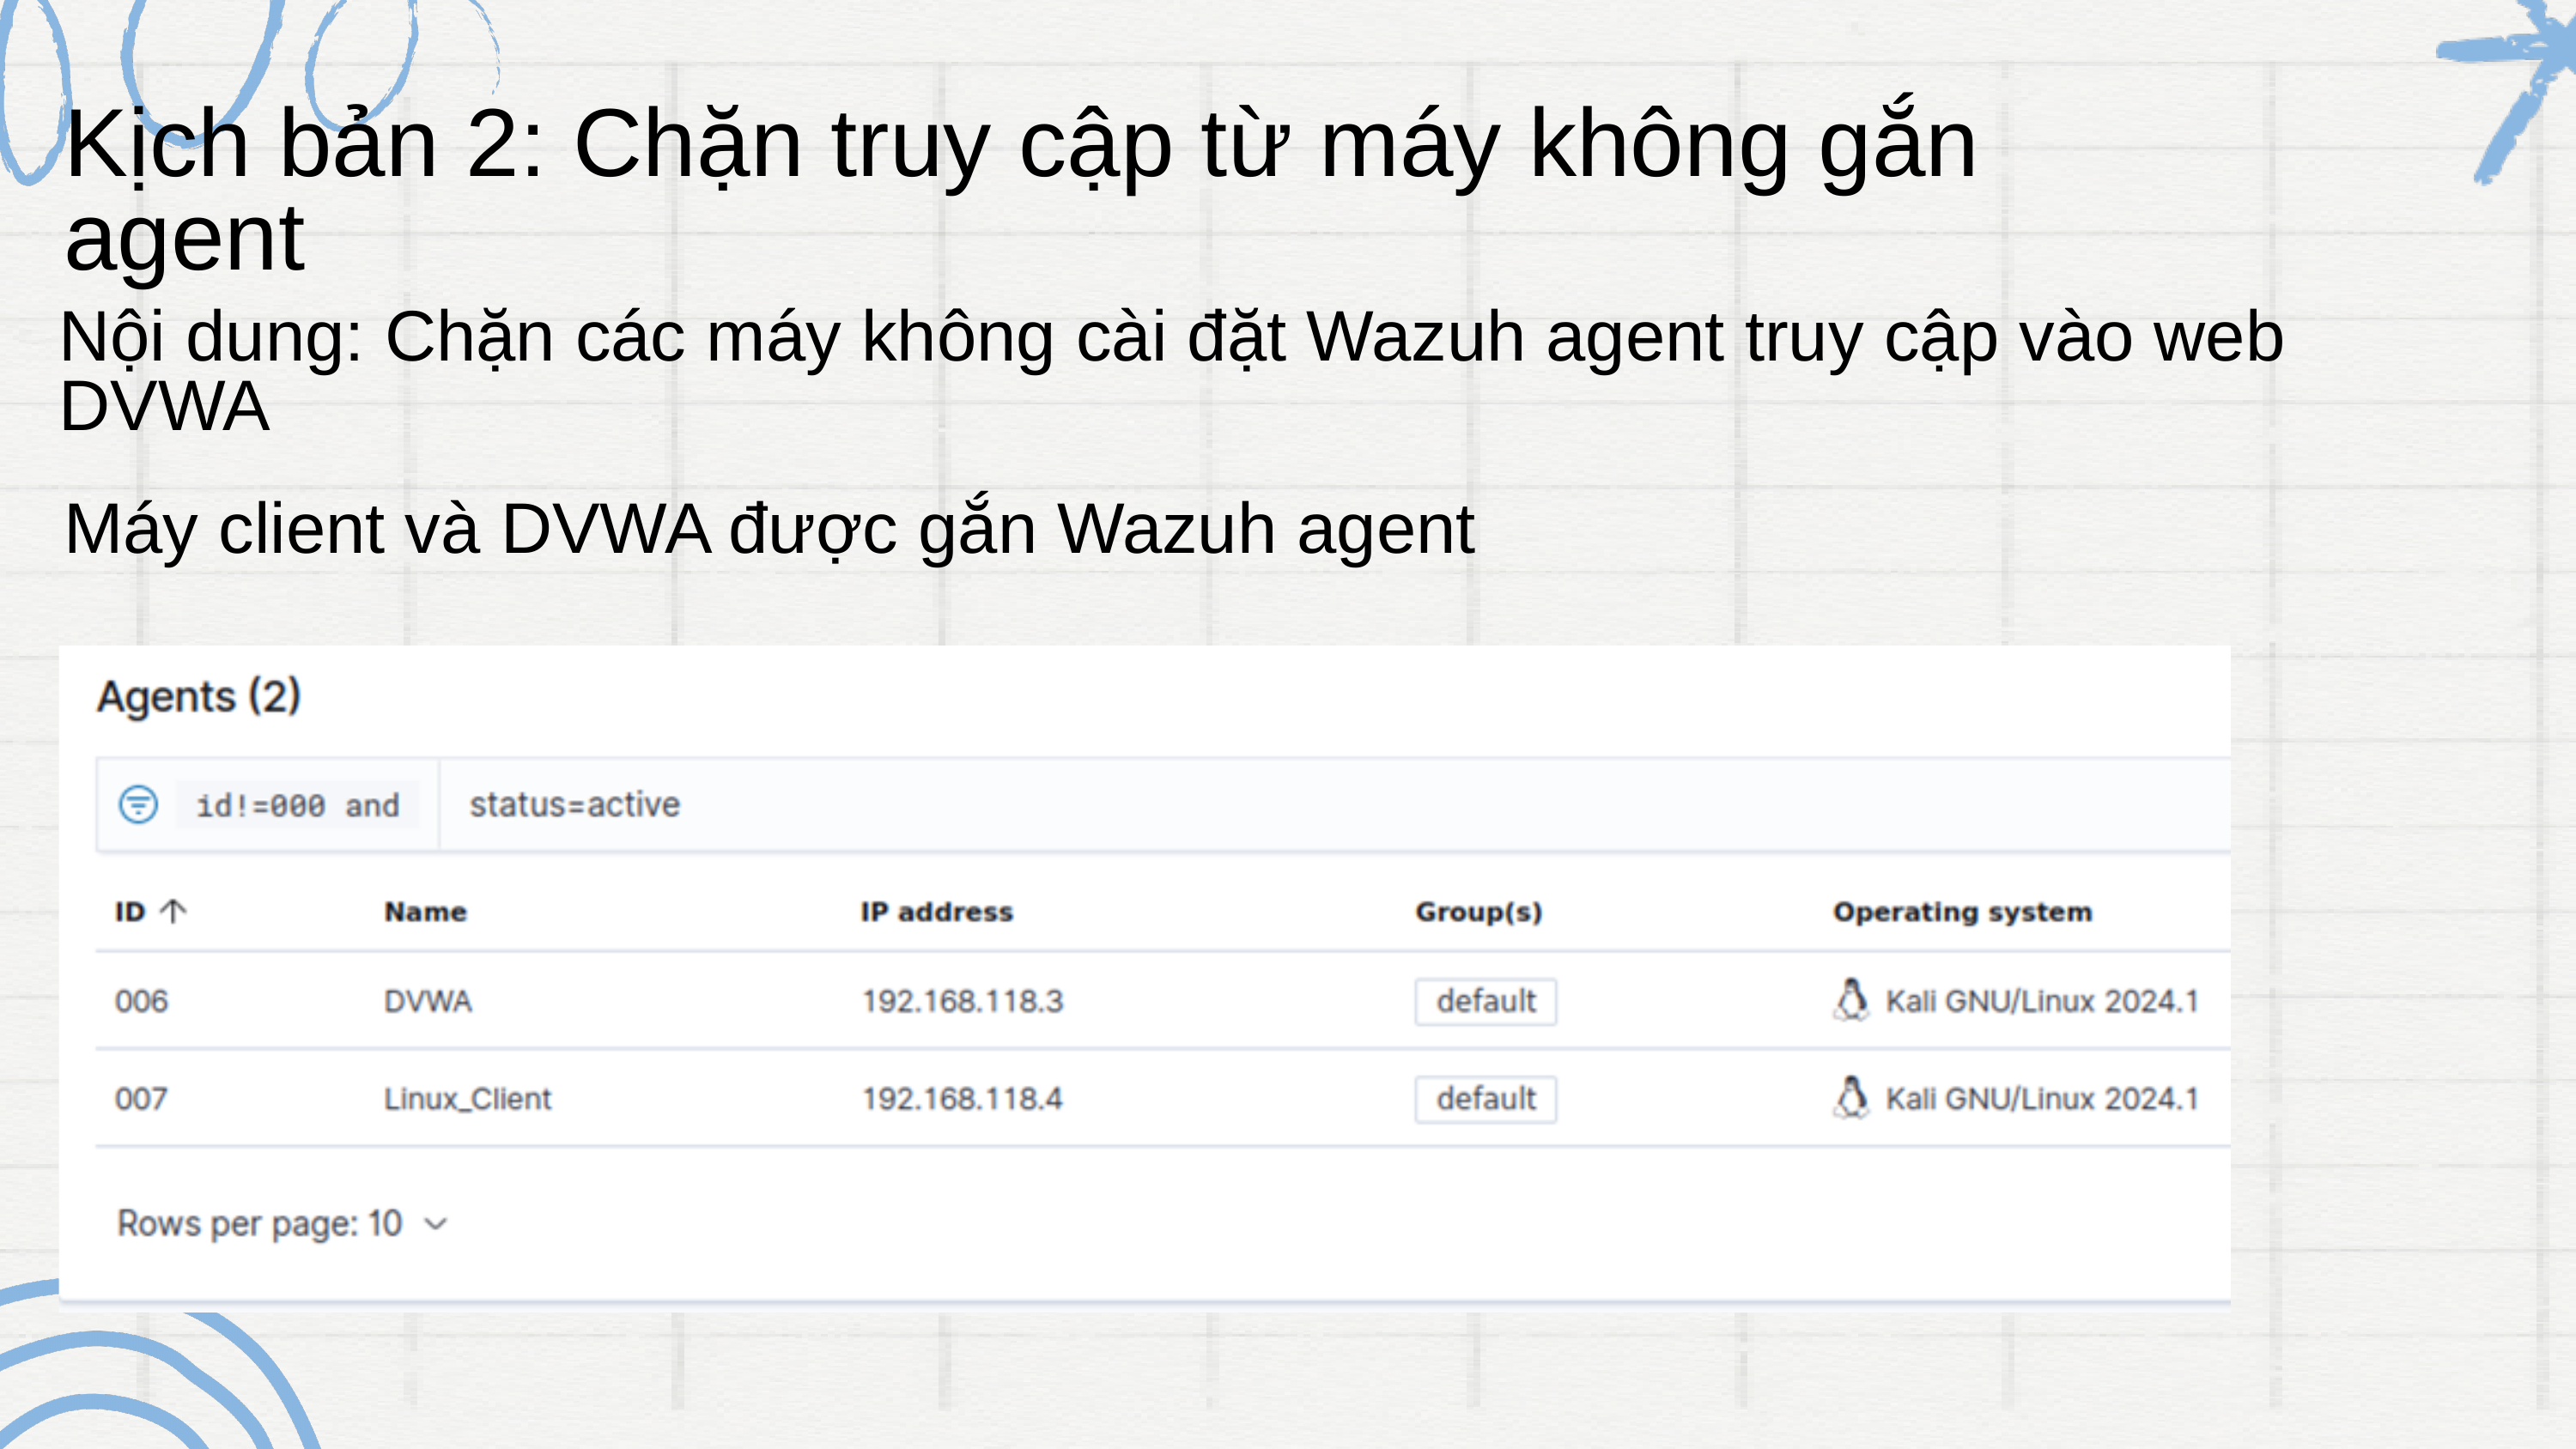

Kịch bản 2: Chặn truy cập từ máy không gắn agent
Nội dung: Chặn các máy không cài đặt Wazuh agent truy cập vào web DVWA
Máy client và DVWA được gắn Wazuh agent